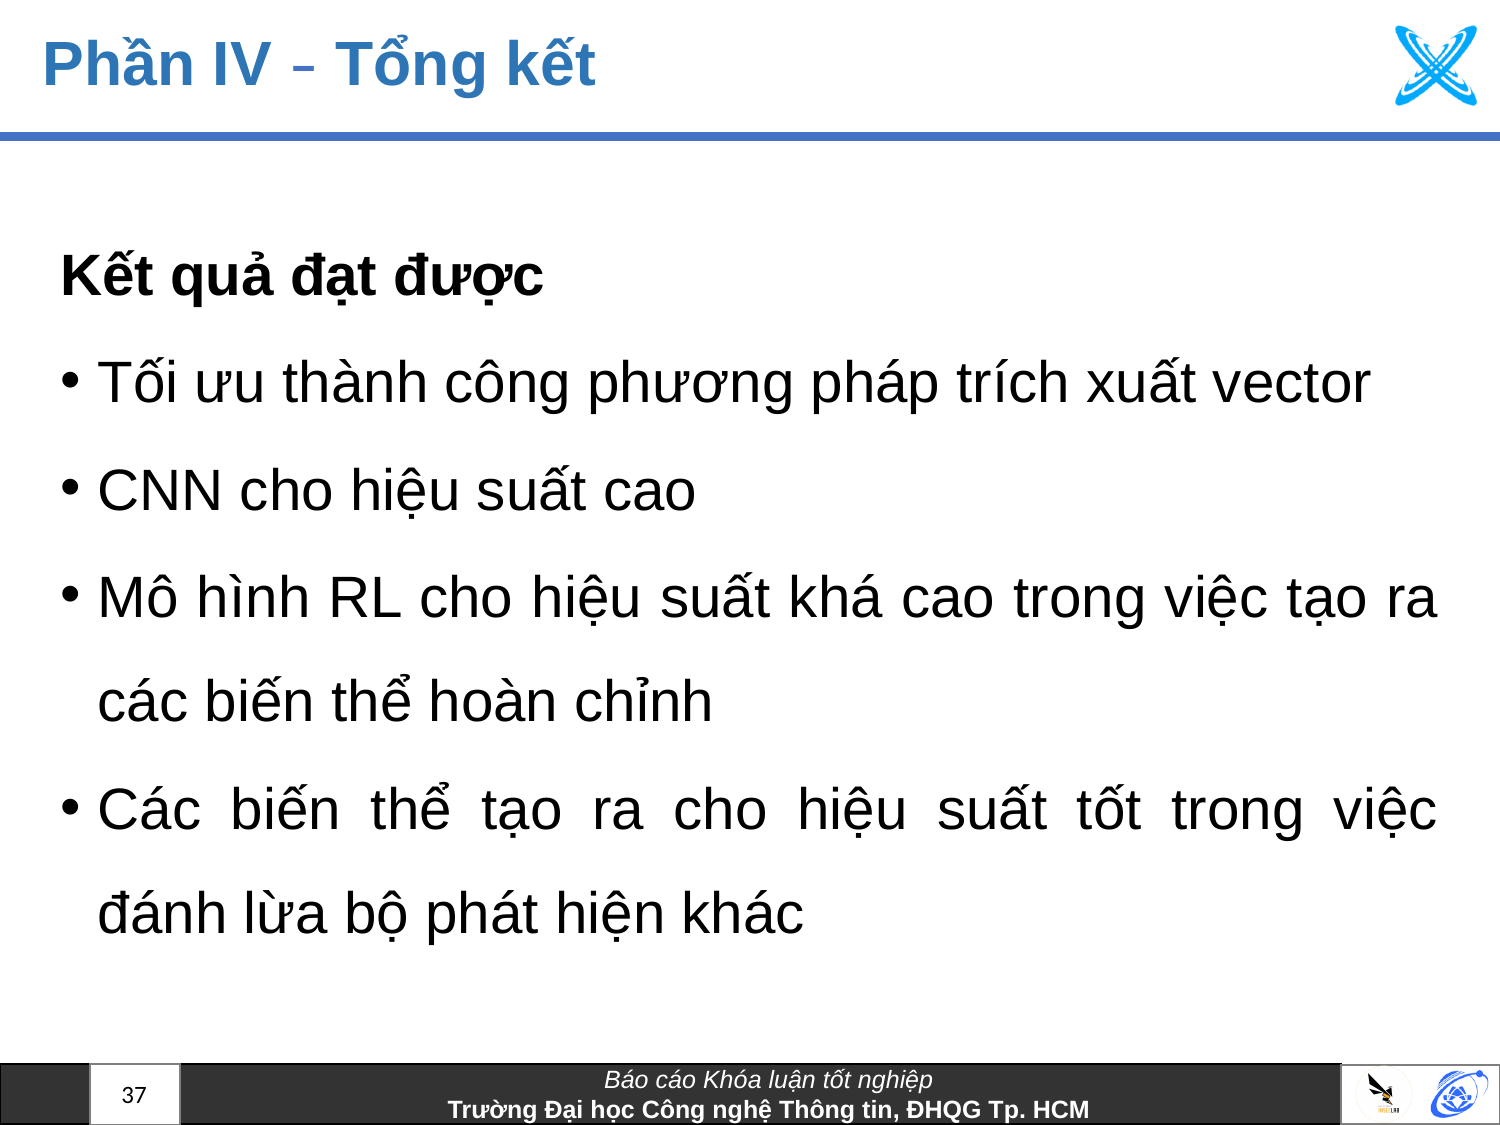

# Phần IV – Tổng kết
Kết quả đạt được
Tối ưu thành công phương pháp trích xuất vector
CNN cho hiệu suất cao
Mô hình RL cho hiệu suất khá cao trong việc tạo ra các biến thể hoàn chỉnh
Các biến thể tạo ra cho hiệu suất tốt trong việc đánh lừa bộ phát hiện khác

37